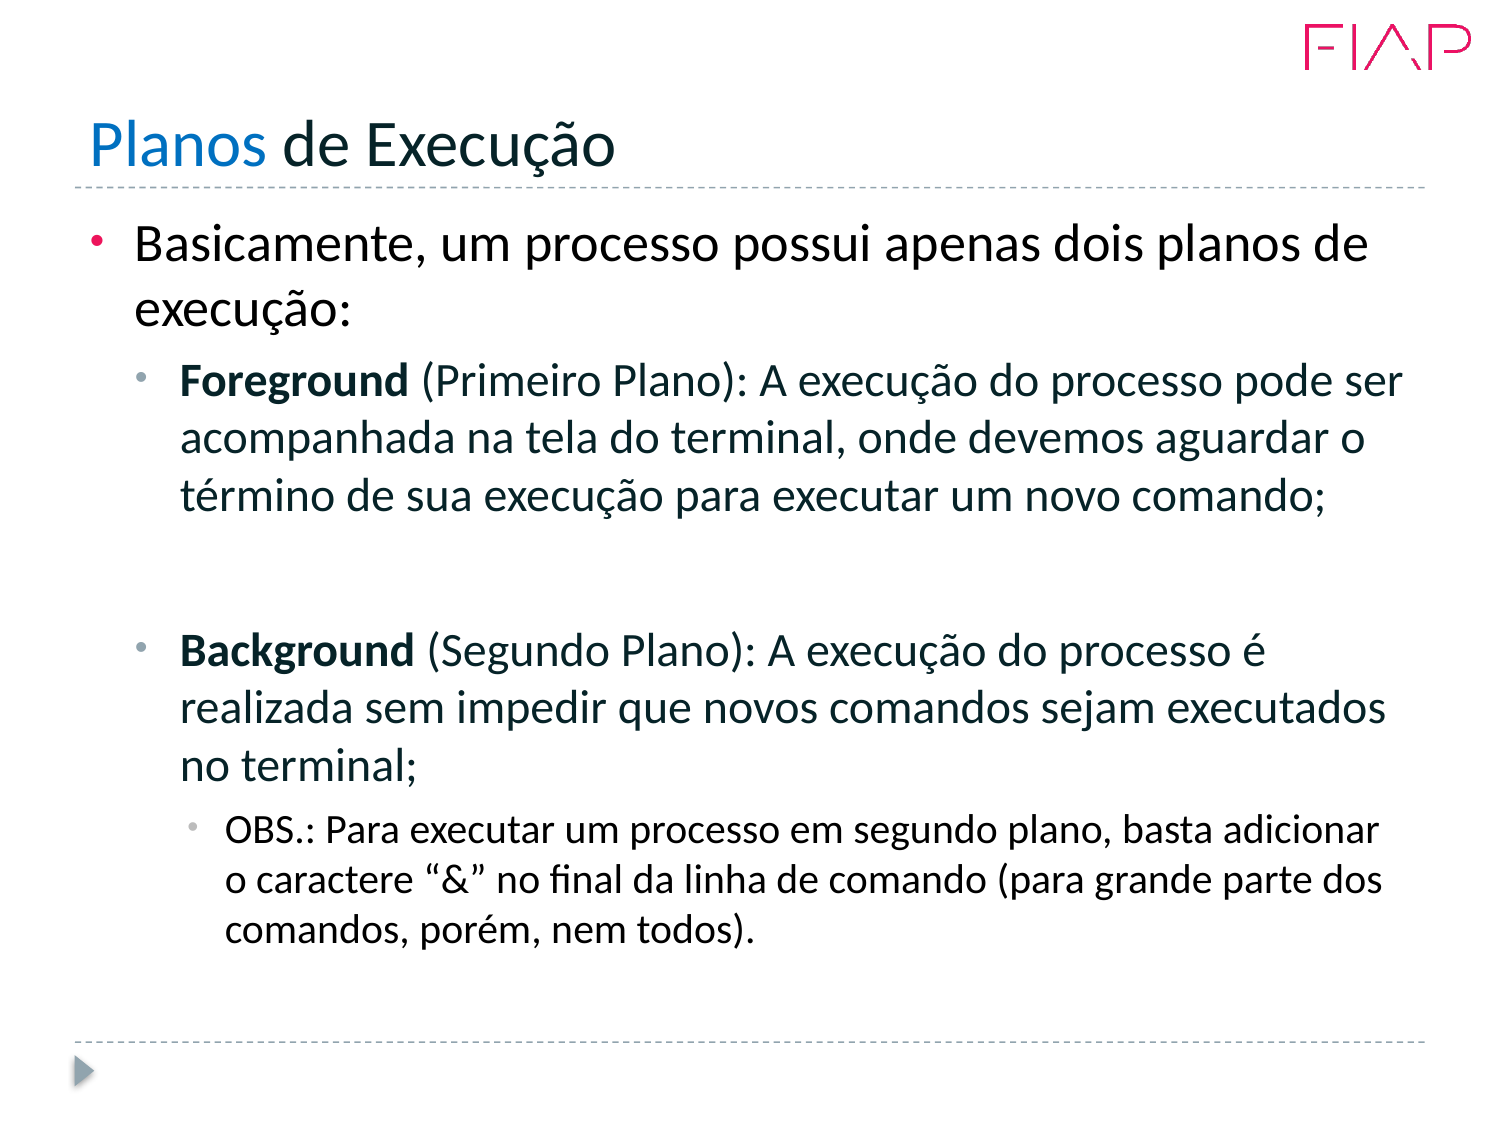

# Planos de Execução
Basicamente, um processo possui apenas dois planos de execução:
Foreground (Primeiro Plano): A execução do processo pode ser acompanhada na tela do terminal, onde devemos aguardar o término de sua execução para executar um novo comando;

Background (Segundo Plano): A execução do processo é realizada sem impedir que novos comandos sejam executados no terminal;
OBS.: Para executar um processo em segundo plano, basta adicionar o caractere “&” no final da linha de comando (para grande parte dos comandos, porém, nem todos).